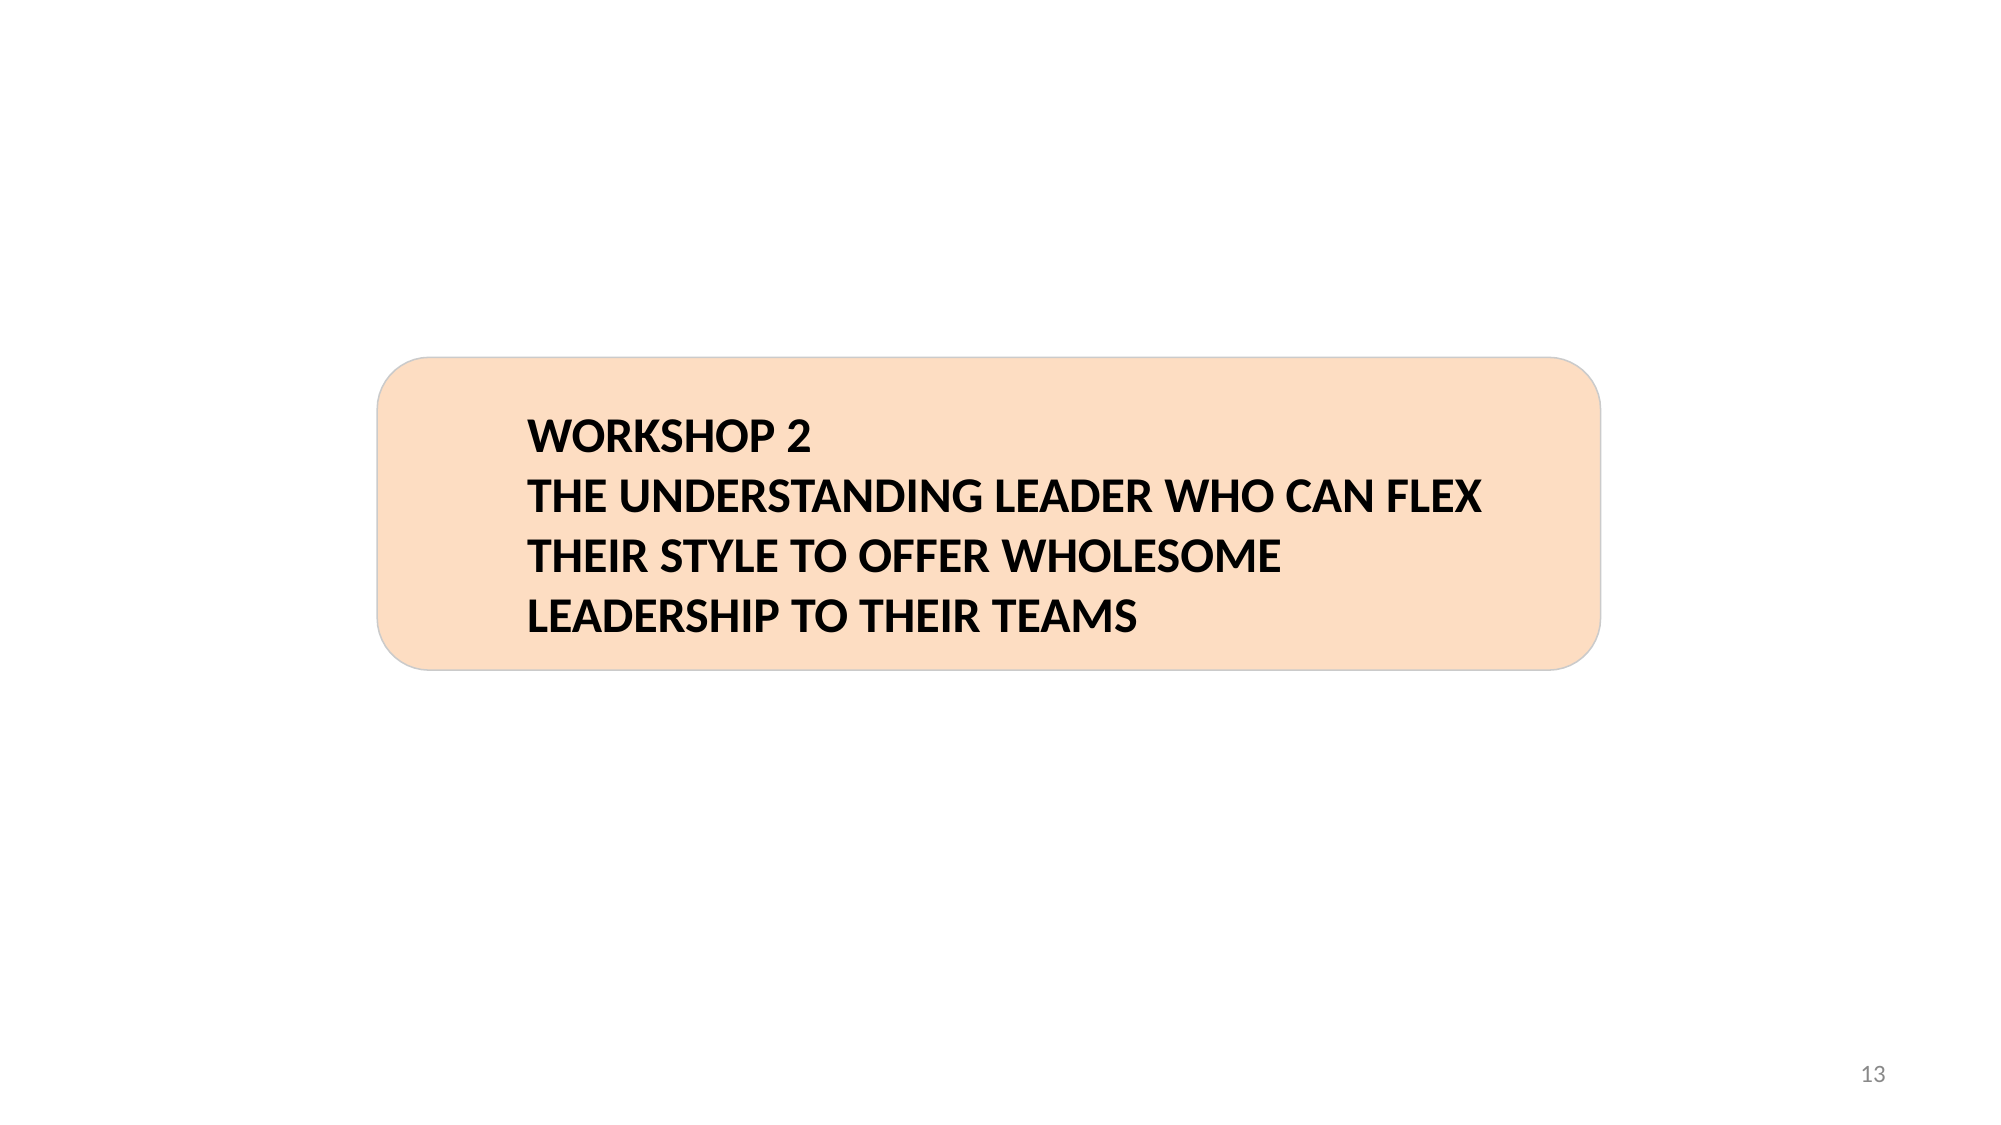

# WORKSHOP 2 THE UNDERSTANDING LEADER WHO CAN FLEX THEIR STYLE TO OFFER WHOLESOME LEADERSHIP TO THEIR TEAMS
13